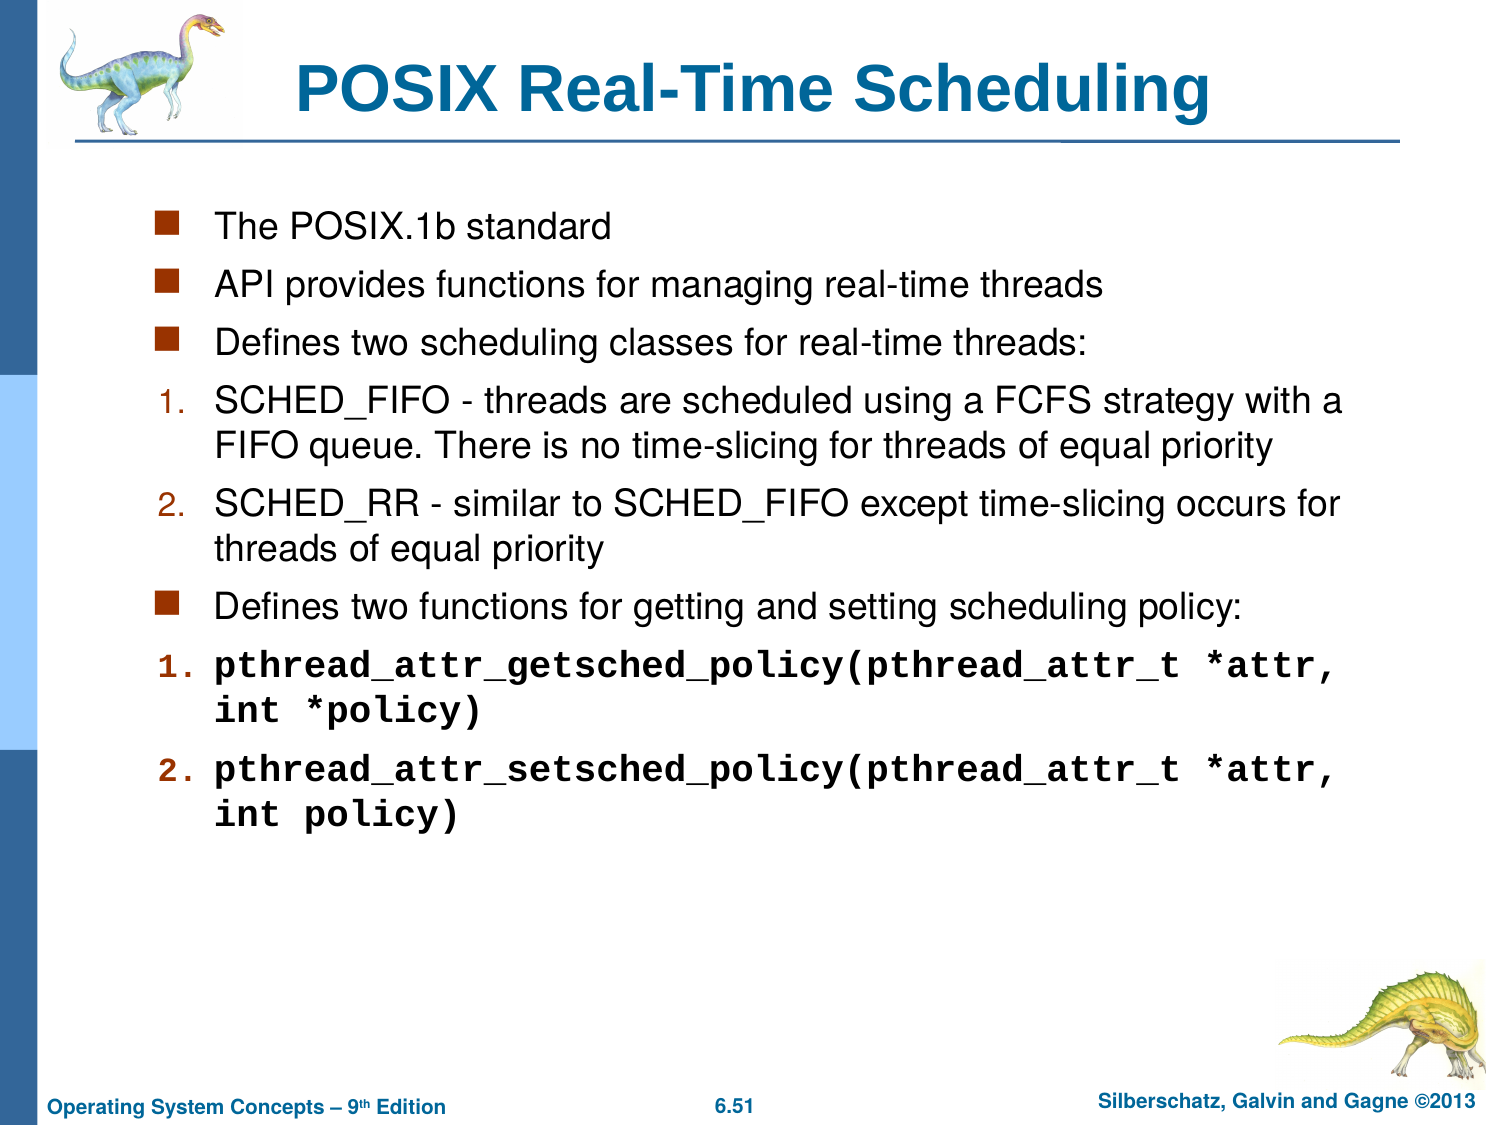

# POSIX Real-Time Scheduling
The POSIX.1b standard
API provides functions for managing real-time threads
Defines two scheduling classes for real-time threads:
SCHED_FIFO - threads are scheduled using a FCFS strategy with a FIFO queue. There is no time-slicing for threads of equal priority
SCHED_RR - similar to SCHED_FIFO except time-slicing occurs for threads of equal priority
Defines two functions for getting and setting scheduling policy:
pthread_attr_getsched_policy(pthread_attr_t *attr, int *policy)
pthread_attr_setsched_policy(pthread_attr_t *attr, int policy)